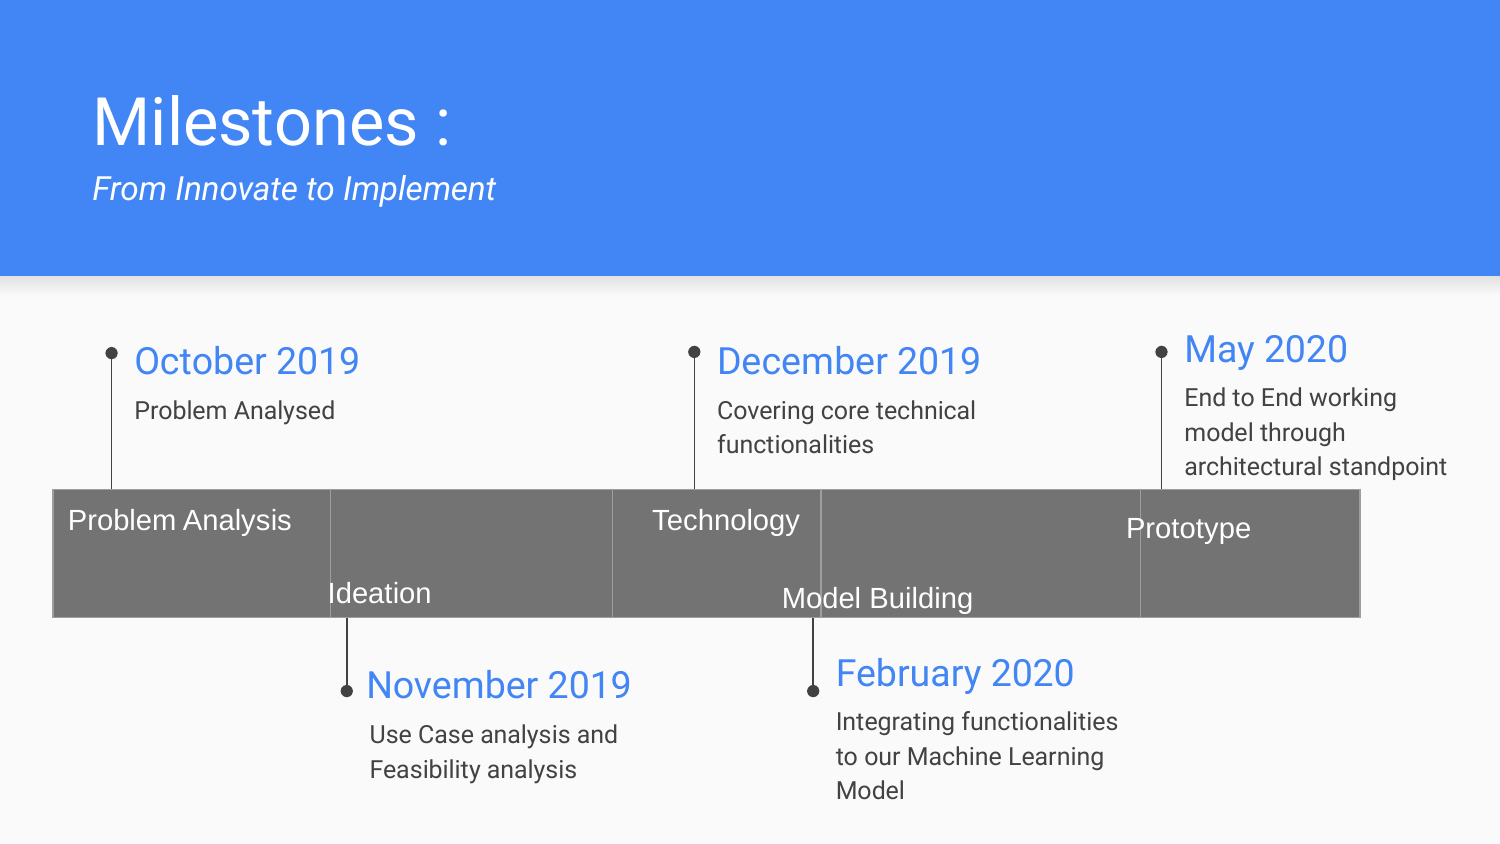

# Milestones :
From Innovate to Implement
May 2020
October 2019
December 2019
End to End working model through architectural standpoint
Problem Analysed
Covering core technical functionalities
| Problem Analysis |  | Technology |  |  |
| --- | --- | --- | --- | --- |
Prototype

Ideation
Model Building

February 2020
 November 2019
Integrating functionalities to our Machine Learning Model
Use Case analysis and
Feasibility analysis